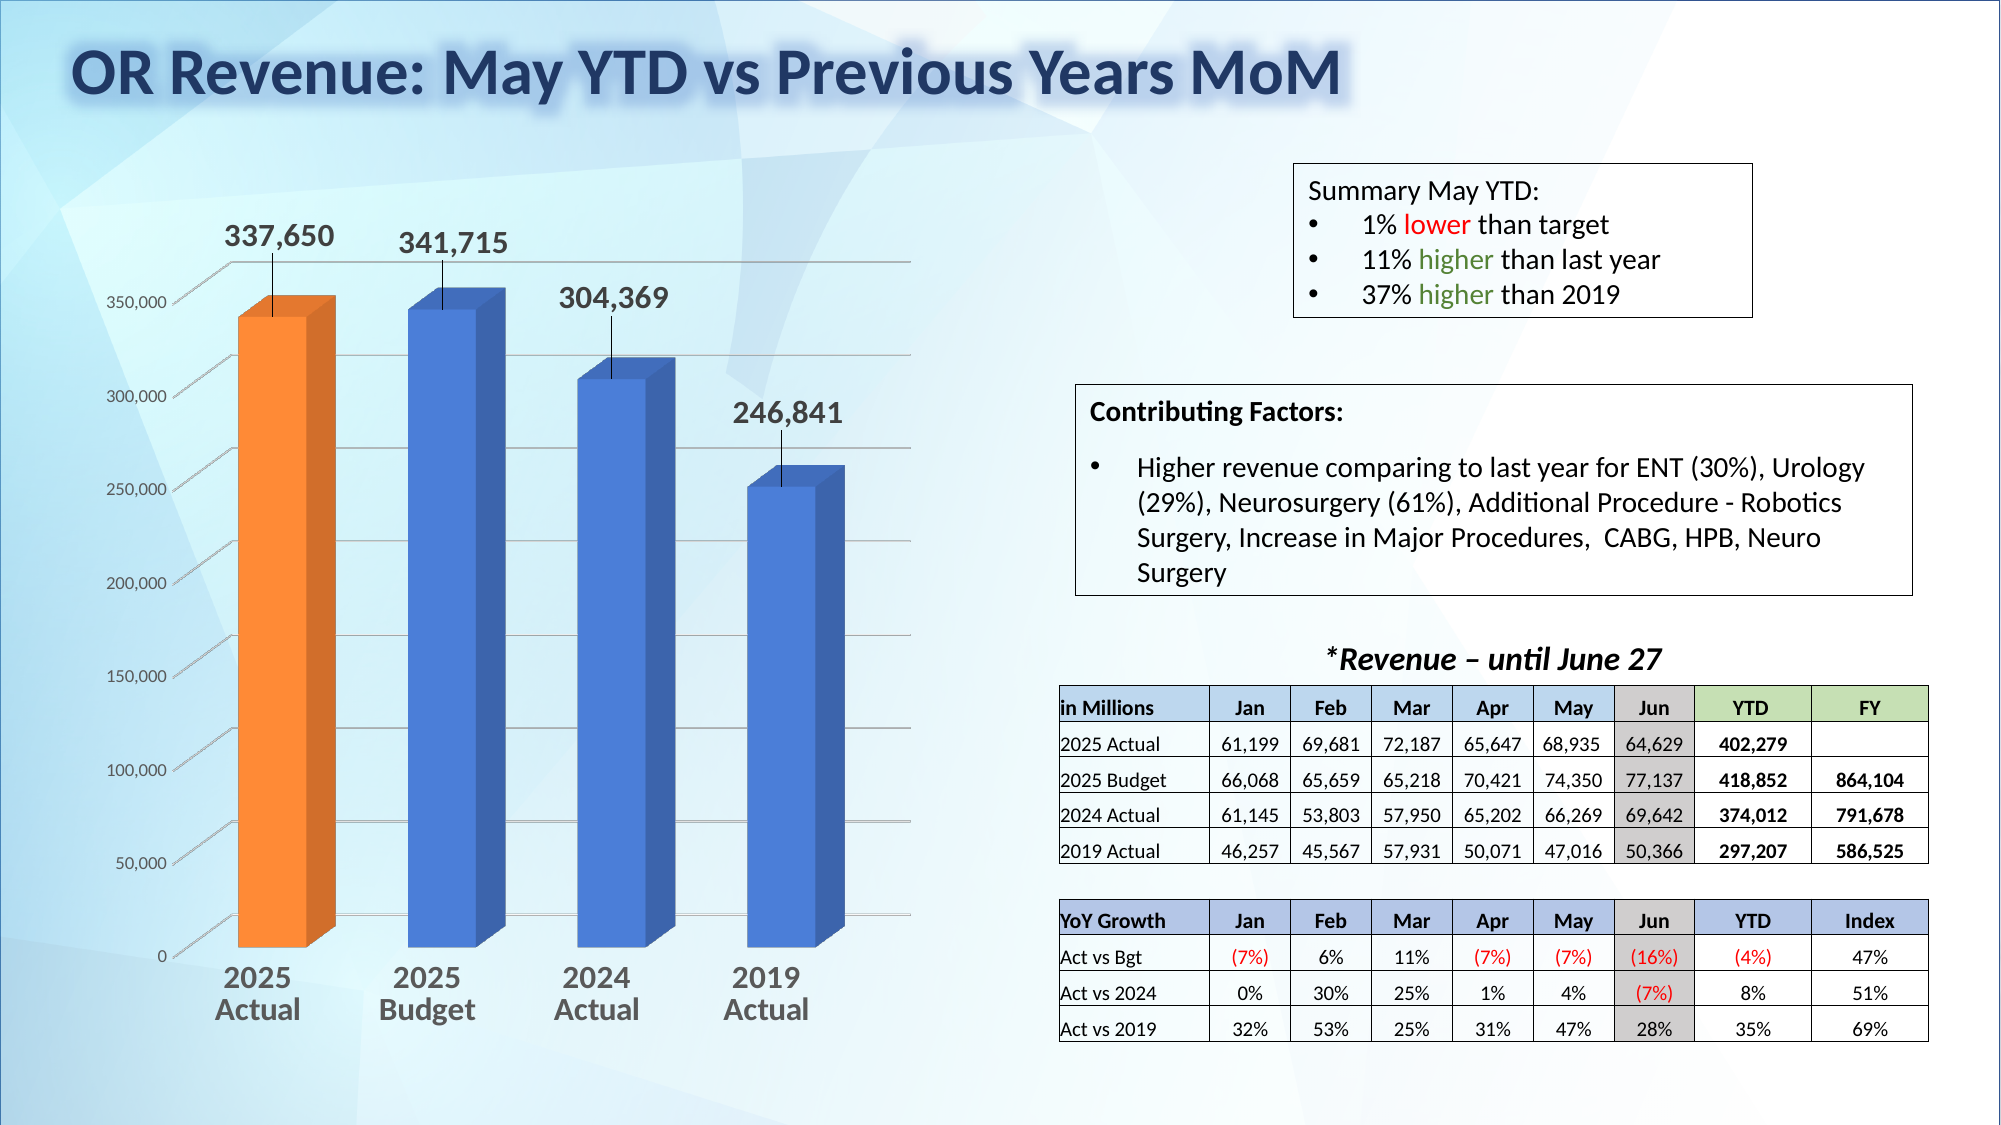

OR Revenue: May YTD vs Previous Years MoM
Summary May YTD:
 1% lower than target
 11% higher than last year
 37% higher than 2019

[unsupported chart]

Contributing Factors:
Higher revenue comparing to last year for ENT (30%), Urology (29%), Neurosurgery (61%), Additional Procedure - Robotics Surgery, Increase in Major Procedures,  CABG, HPB, Neuro Surgery
*Revenue – until June 27
| in Millions | Jan | Feb | Mar | Apr | May | Jun | YTD | FY |
| --- | --- | --- | --- | --- | --- | --- | --- | --- |
| 2025 Actual | 61,199 | 69,681 | 72,187 | 65,647 | 68,935 | 64,629 | 402,279 |  |
| 2025 Budget | 66,068 | 65,659 | 65,218 | 70,421 | 74,350 | 77,137 | 418,852 | 864,104 |
| 2024 Actual | 61,145 | 53,803 | 57,950 | 65,202 | 66,269 | 69,642 | 374,012 | 791,678 |
| 2019 Actual | 46,257 | 45,567 | 57,931 | 50,071 | 47,016 | 50,366 | 297,207 | 586,525 |
|  |  |  |  |  |  |  |  |  |
| YoY Growth | Jan | Feb | Mar | Apr | May | Jun | YTD | Index |
| Act vs Bgt | (7%) | 6% | 11% | (7%) | (7%) | (16%) | (4%) | 47% |
| Act vs 2024 | 0% | 30% | 25% | 1% | 4% | (7%) | 8% | 51% |
| Act vs 2019 | 32% | 53% | 25% | 31% | 47% | 28% | 35% | 69% |